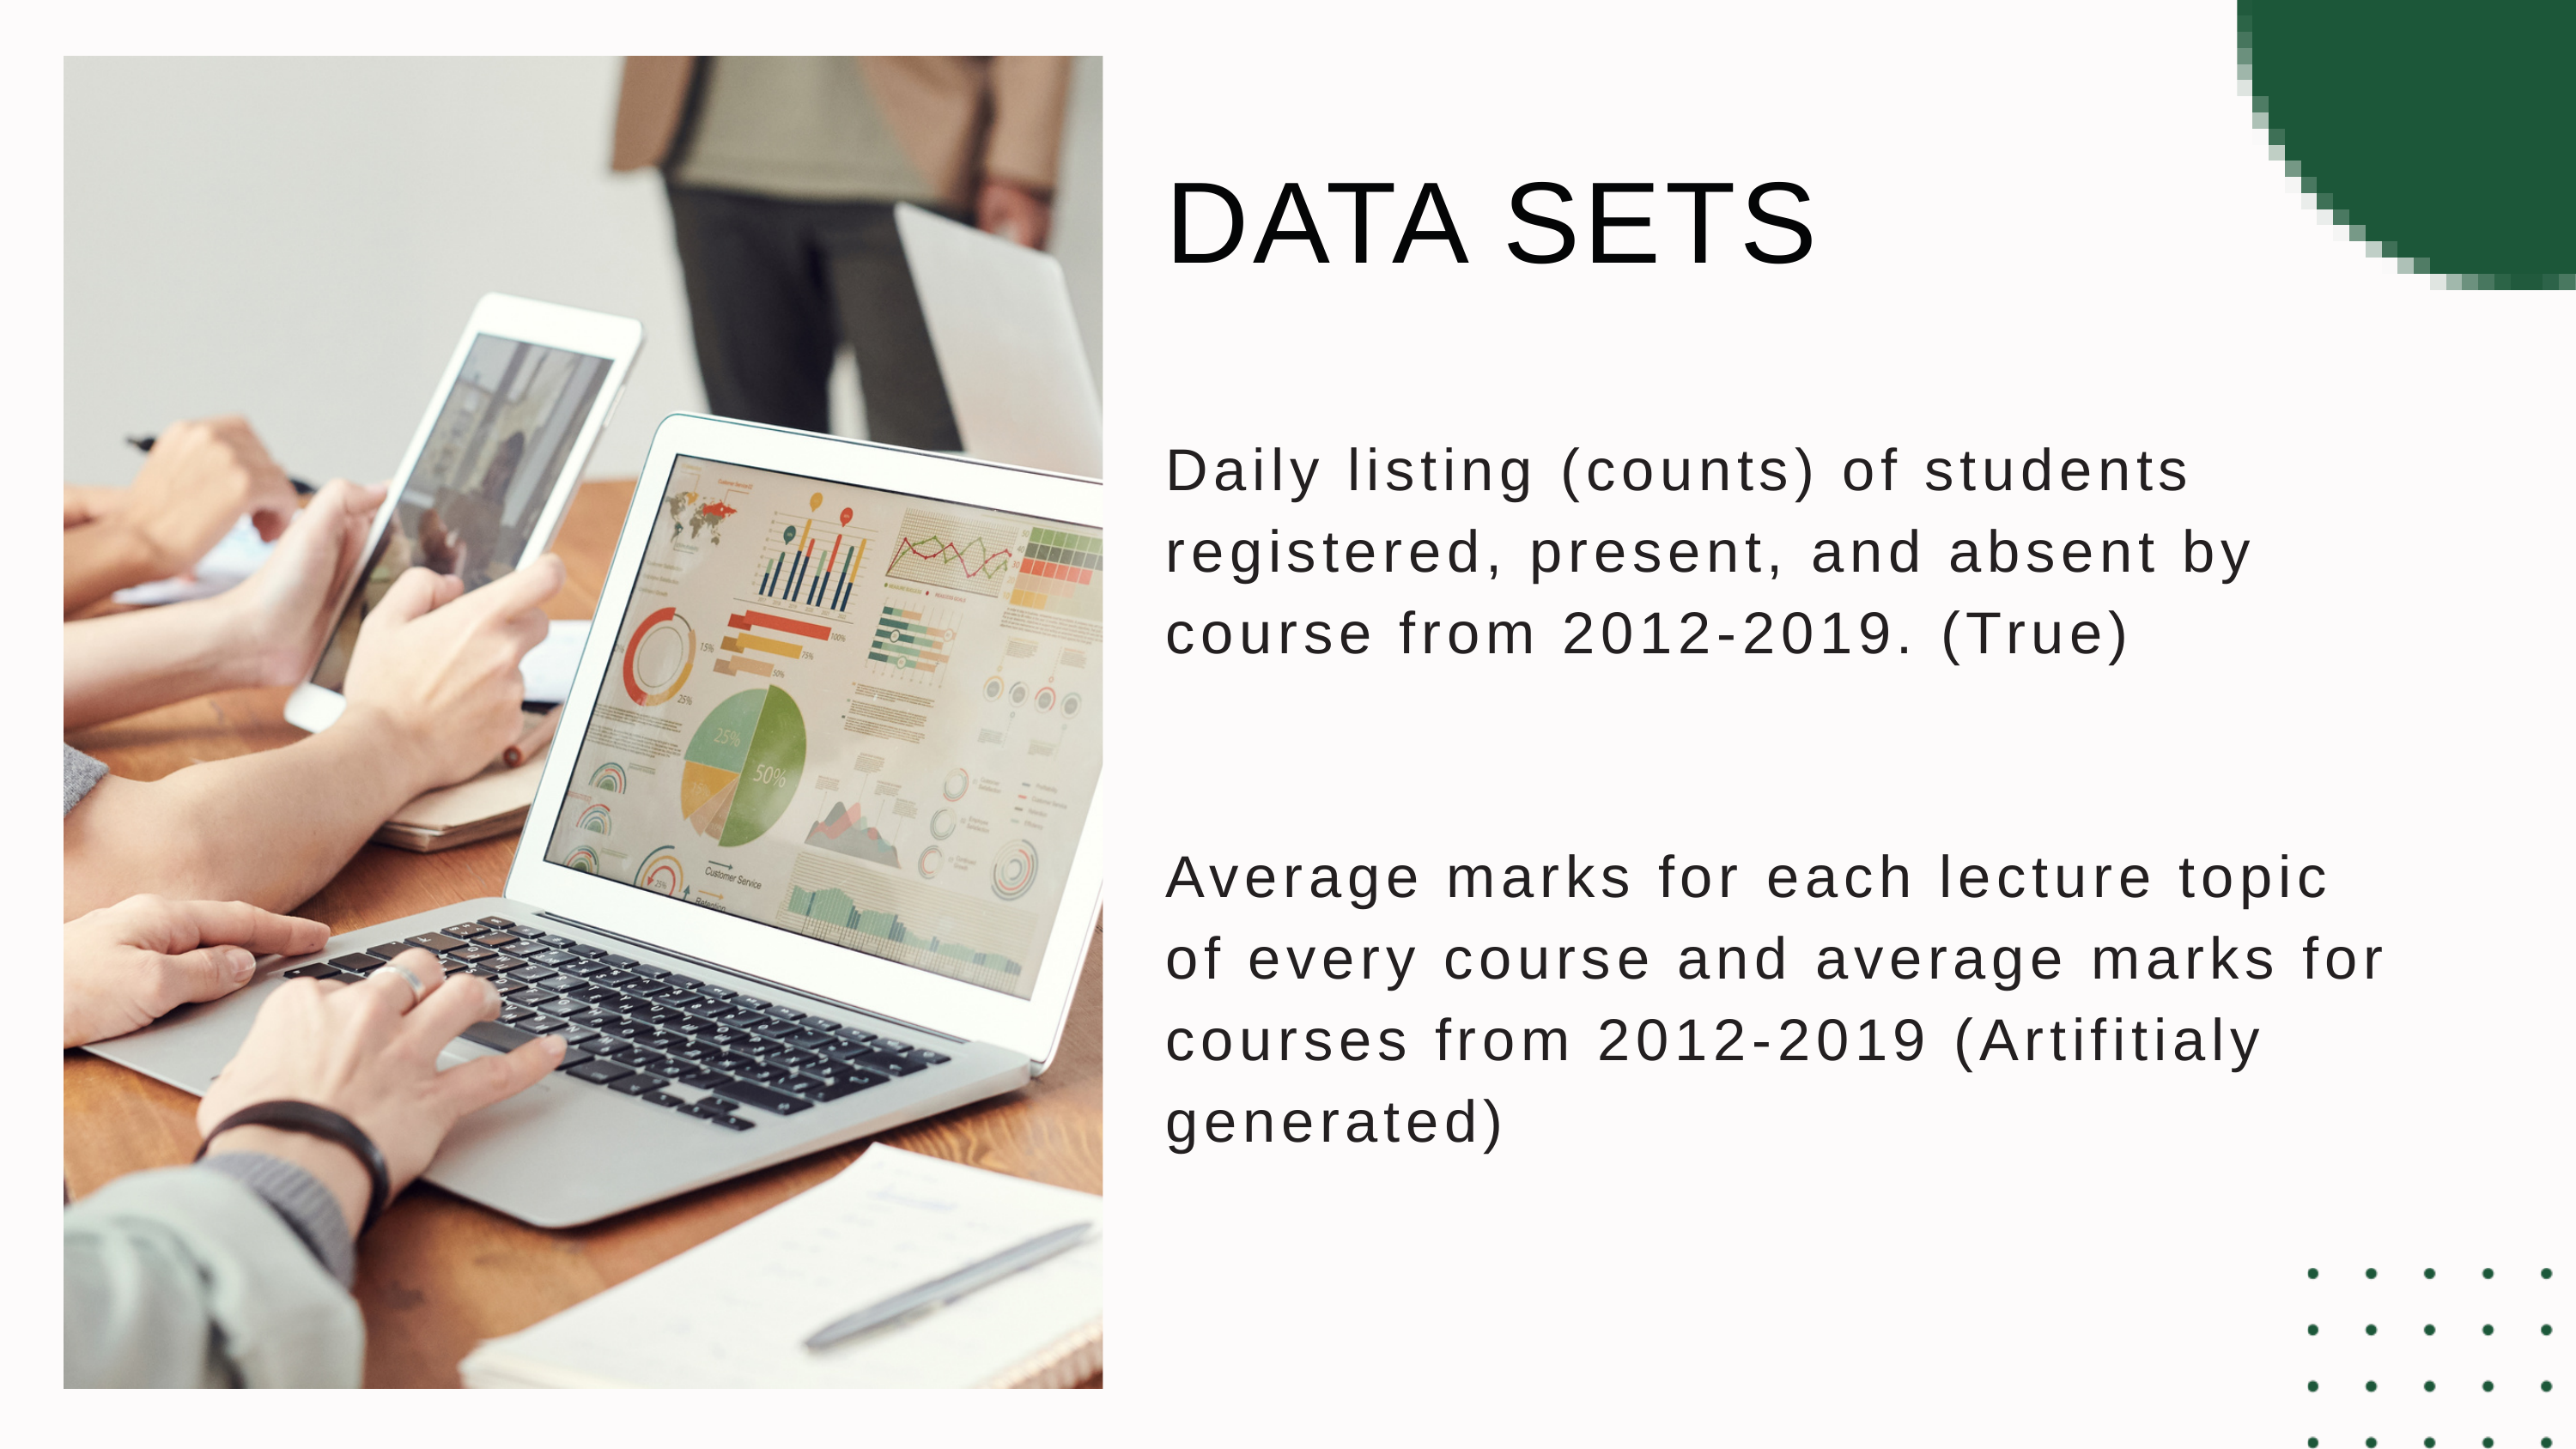

DATA SETS
Daily listing (counts) of students registered, present, and absent by course from 2012-2019. (True)

Average marks for each lecture topic of every course and average marks for courses from 2012-2019 (Artifitialy generated)